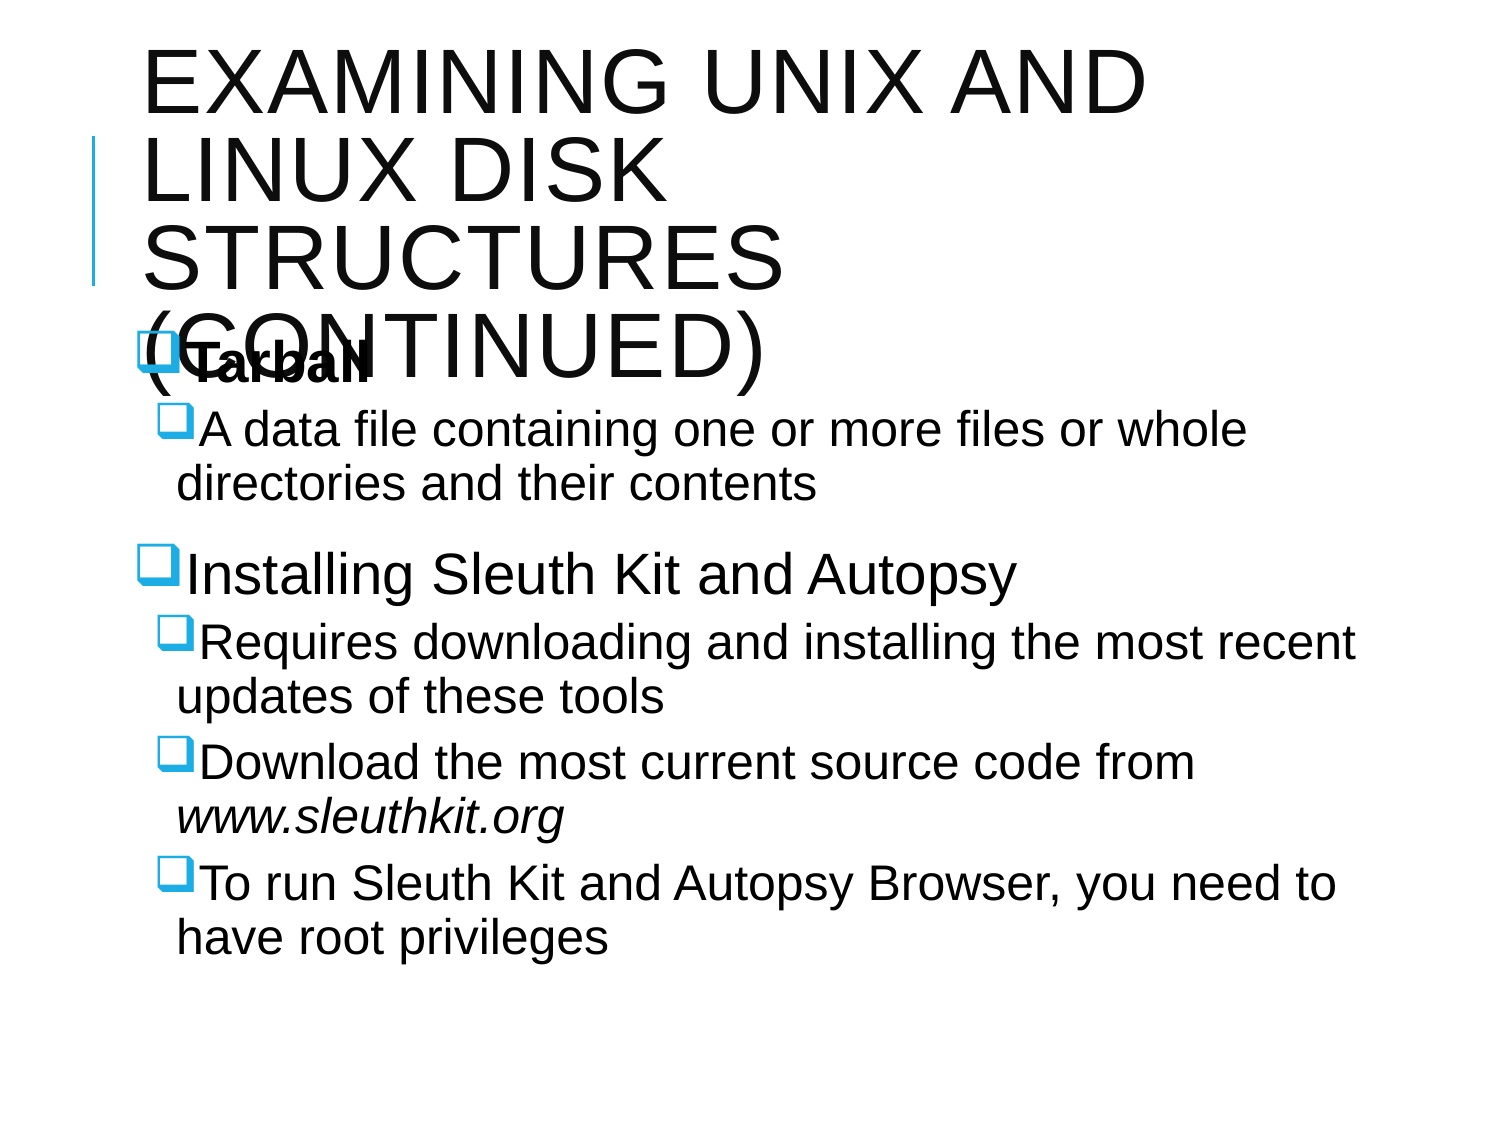

# Examining UNIX and Linux Disk Structures (continued)
Tarball
A data file containing one or more files or whole directories and their contents
Installing Sleuth Kit and Autopsy
Requires downloading and installing the most recent updates of these tools
Download the most current source code from www.sleuthkit.org
To run Sleuth Kit and Autopsy Browser, you need to have root privileges